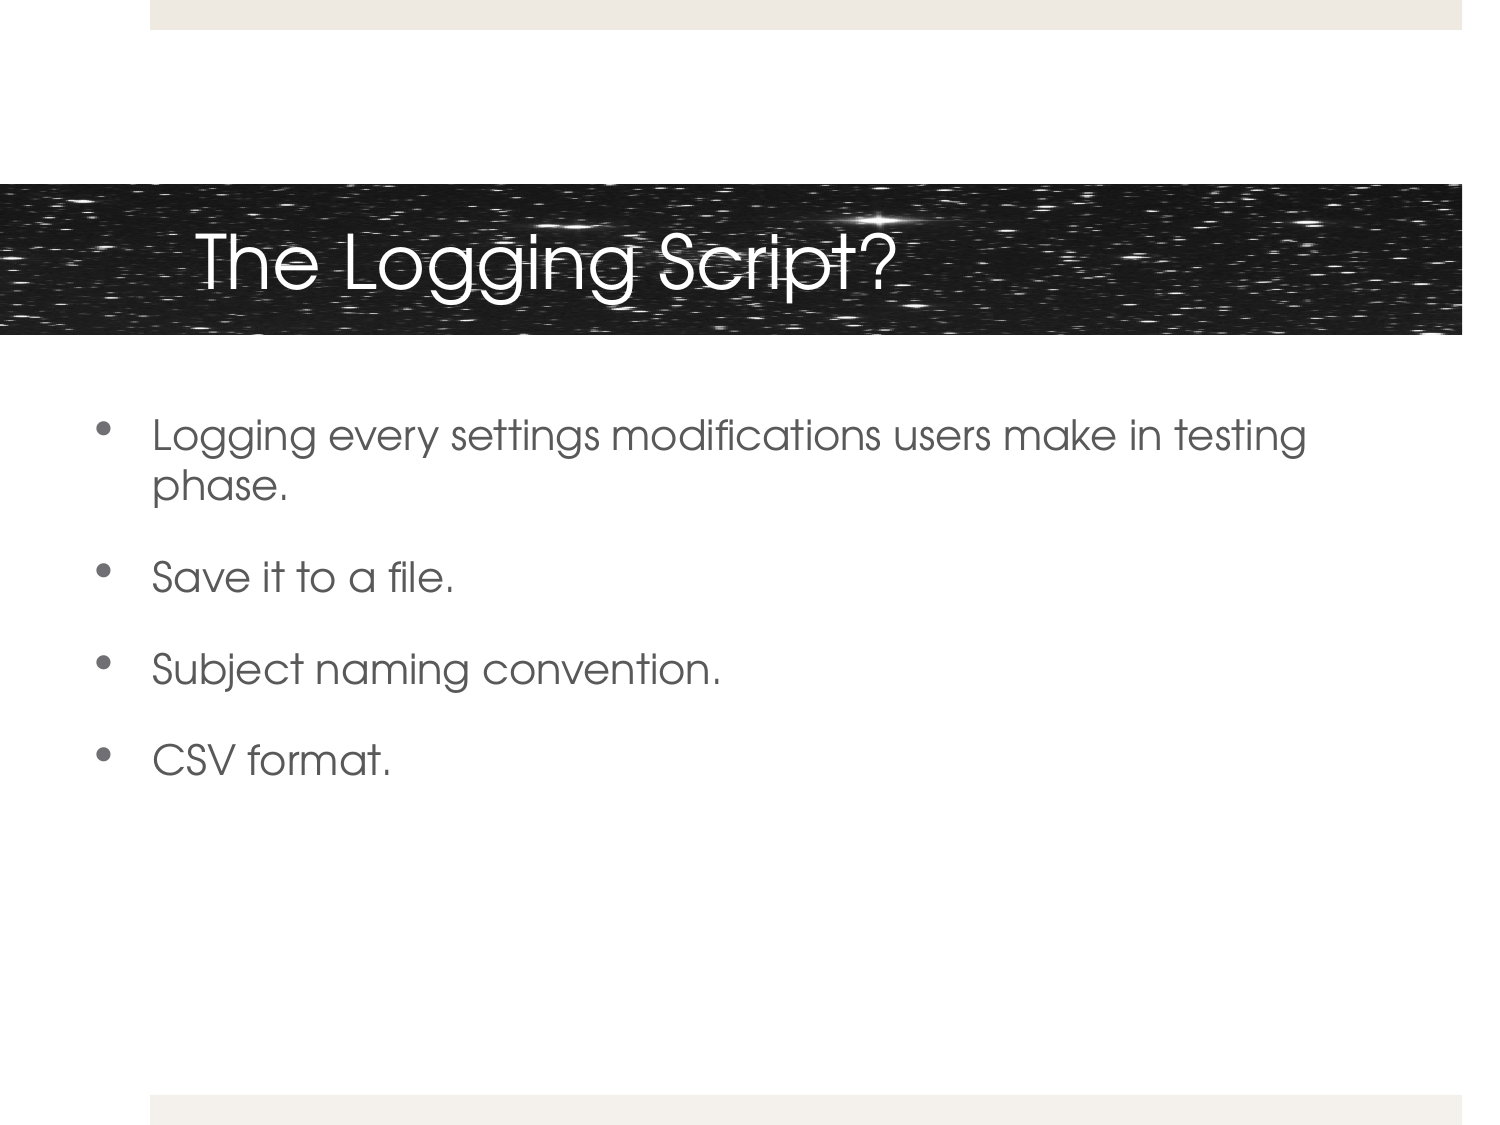

# The Logging Script?
Logging every settings modifications users make in testing phase.
Save it to a file.
Subject naming convention.
CSV format.